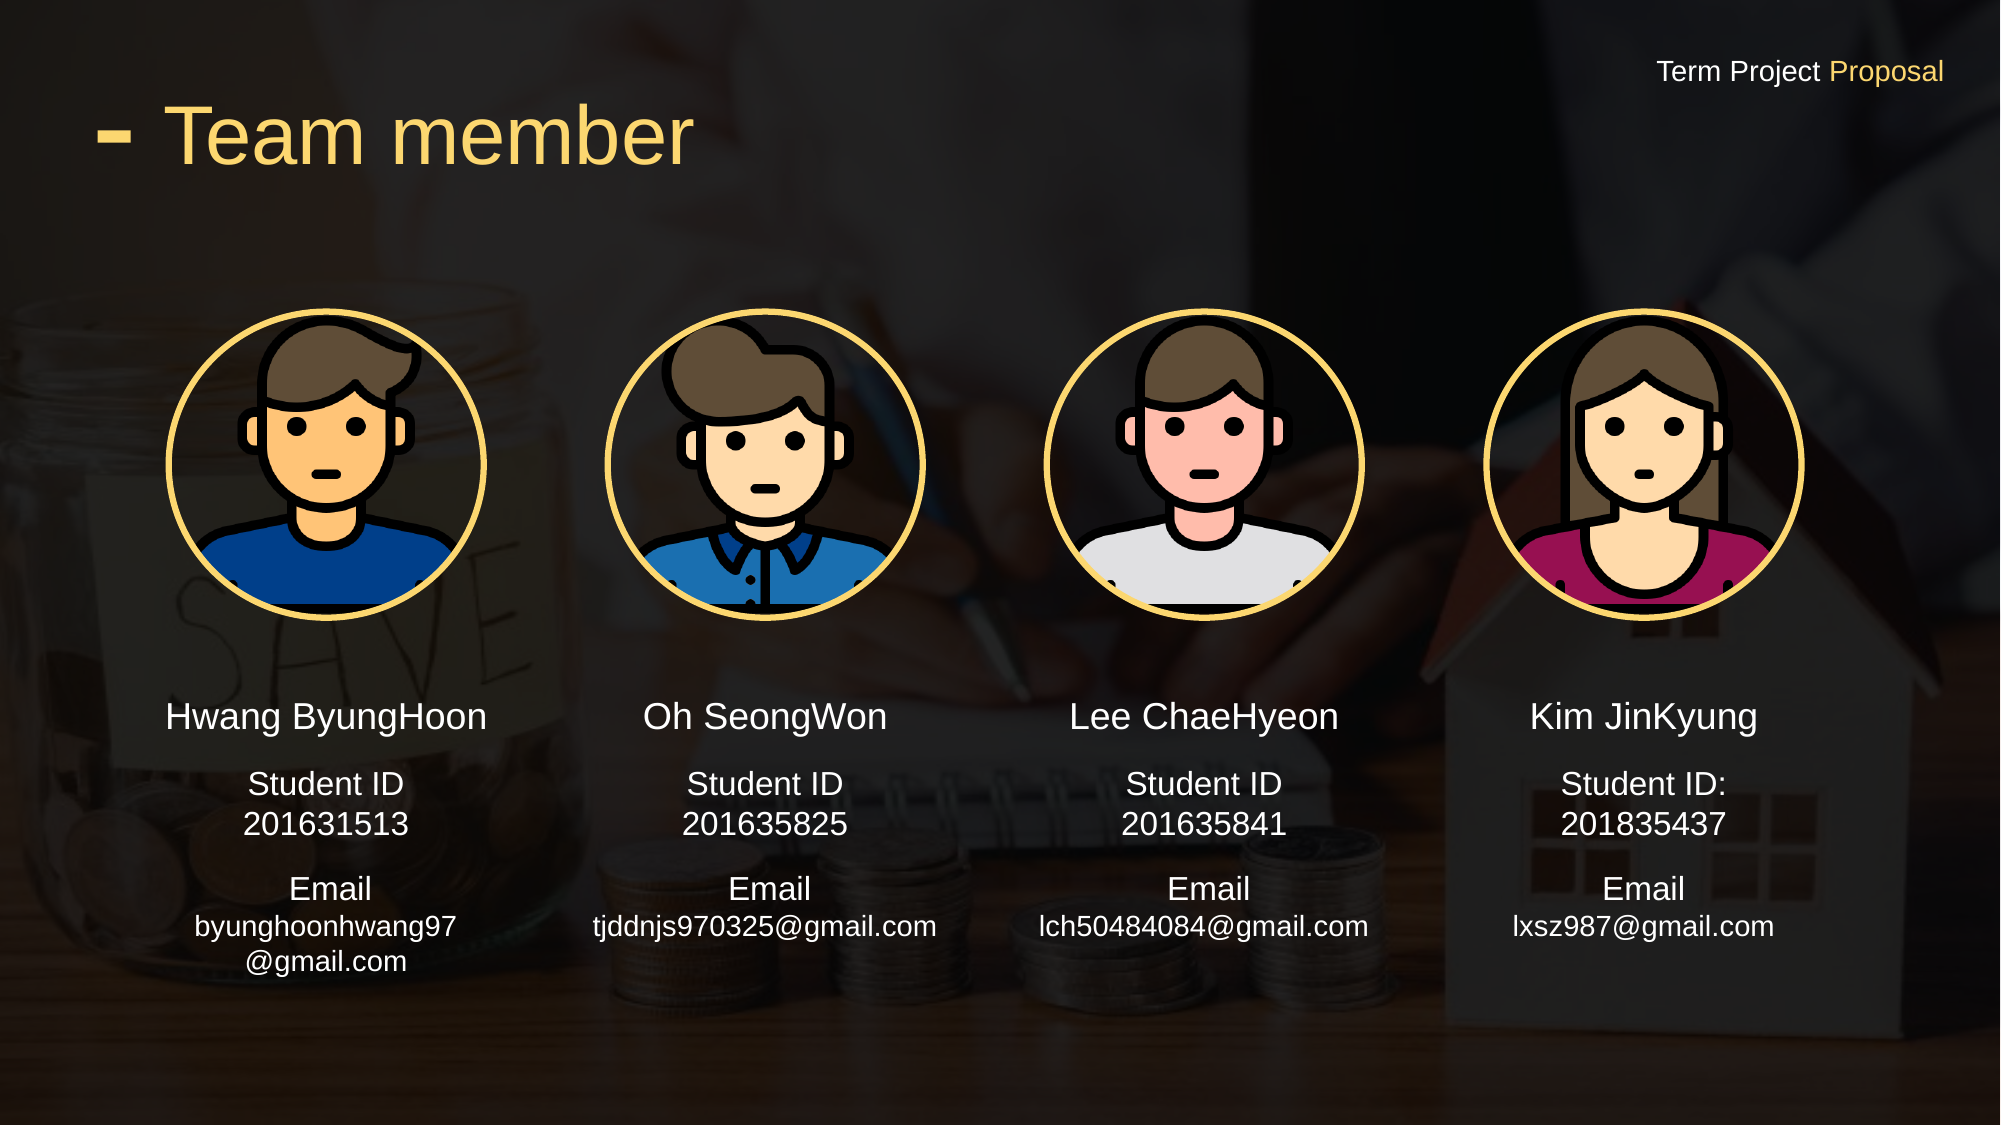

Term Project Proposal
# Team member

Hwang ByungHoon

Student ID
201631513

 Email
byunghoonhwang97
@gmail.com
Oh SeongWon

Student ID
201635825

 Email
tjddnjs970325@gmail.com
Lee ChaeHyeon

Student ID
201635841

 Email
lch50484084@gmail.com
Kim JinKyung

Student ID: 201835437

Email
lxsz987@gmail.com